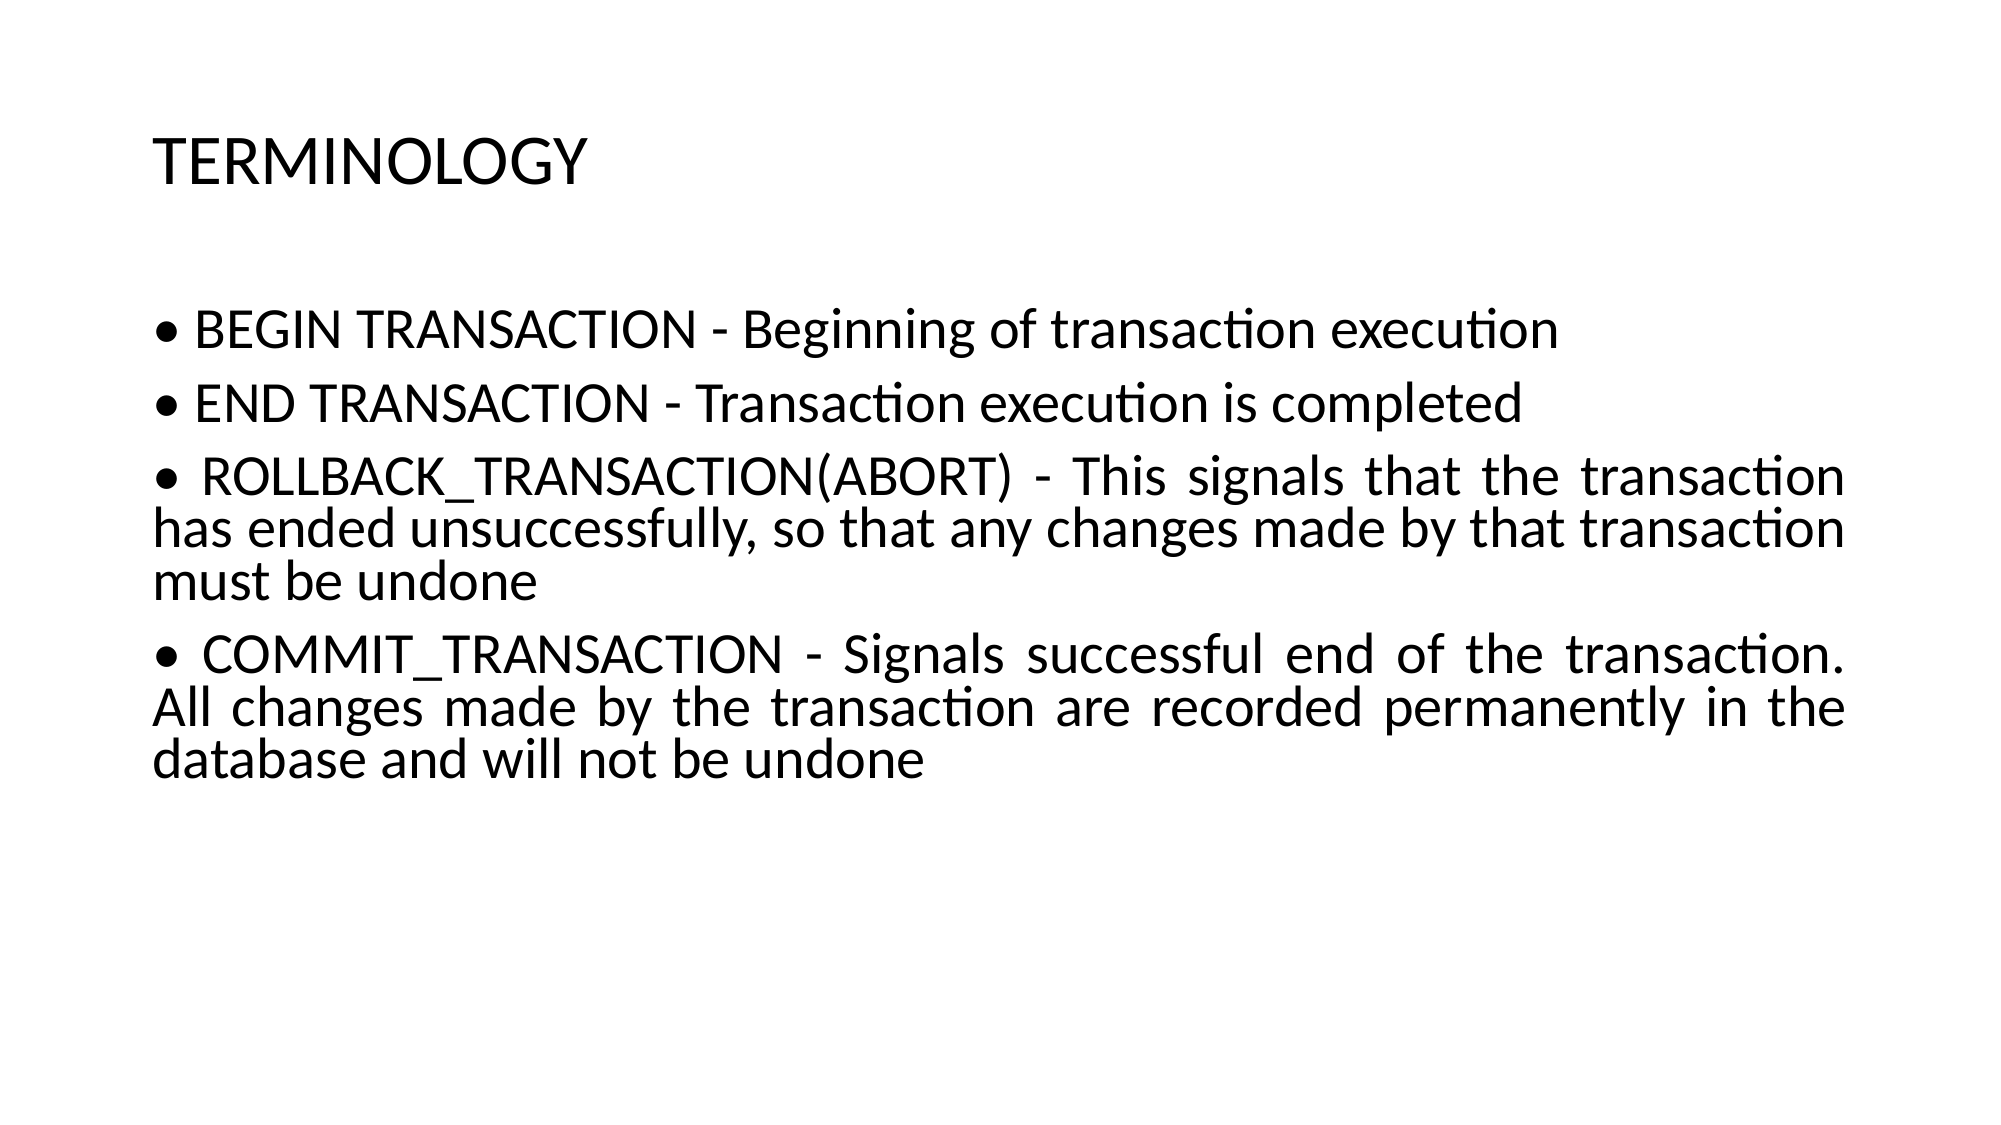

# TERMINOLOGY
• BEGIN TRANSACTION - Beginning of transaction execution
• END TRANSACTION - Transaction execution is completed
• ROLLBACK_TRANSACTION(ABORT) - This signals that the transaction has ended unsuccessfully, so that any changes made by that transaction must be undone
• COMMIT_TRANSACTION - Signals successful end of the transaction. All changes made by the transaction are recorded permanently in the database and will not be undone